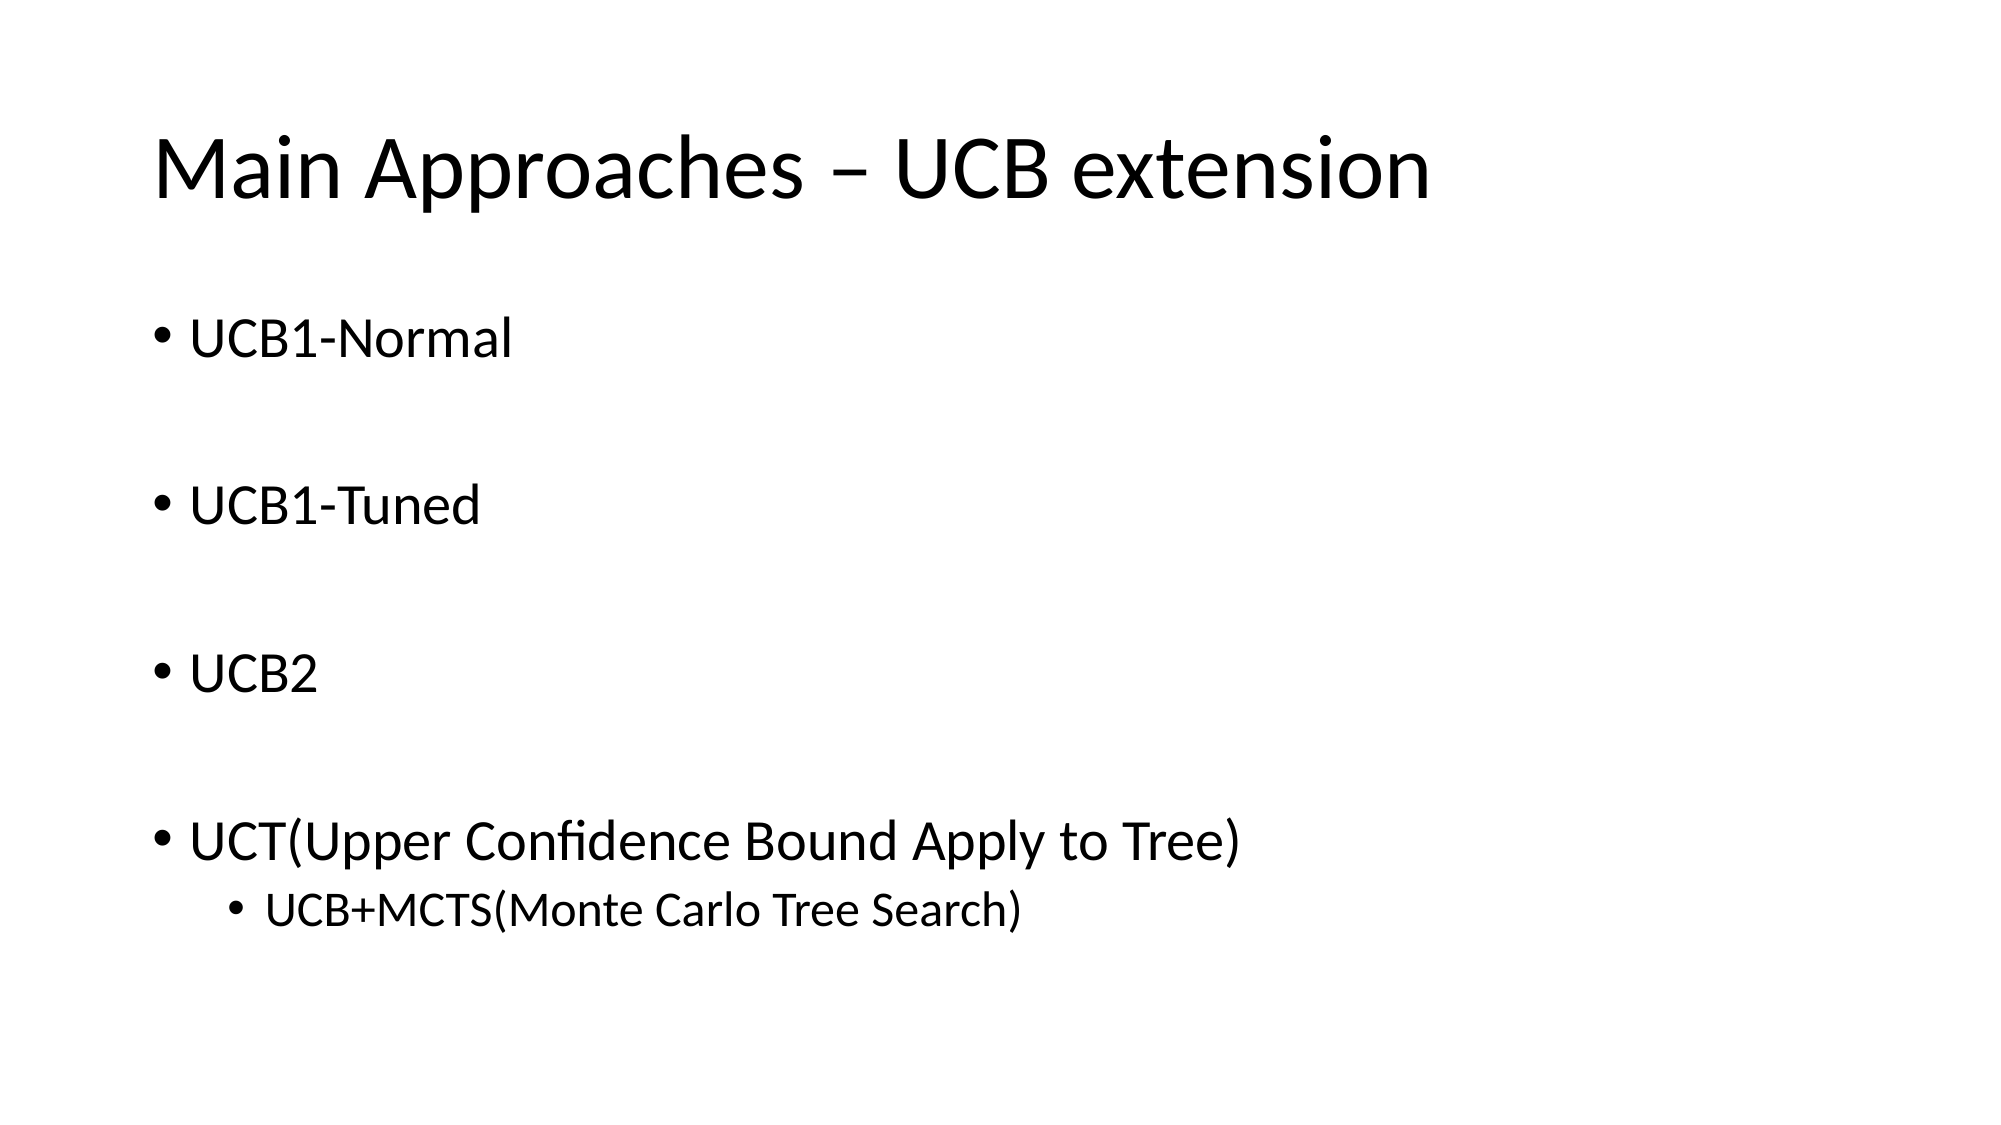

# Main Approaches – UCB extension
UCB1-Normal

UCB1-Tuned

UCB2

UCT(Upper Confidence Bound Apply to Tree)
UCB+MCTS(Monte Carlo Tree Search)